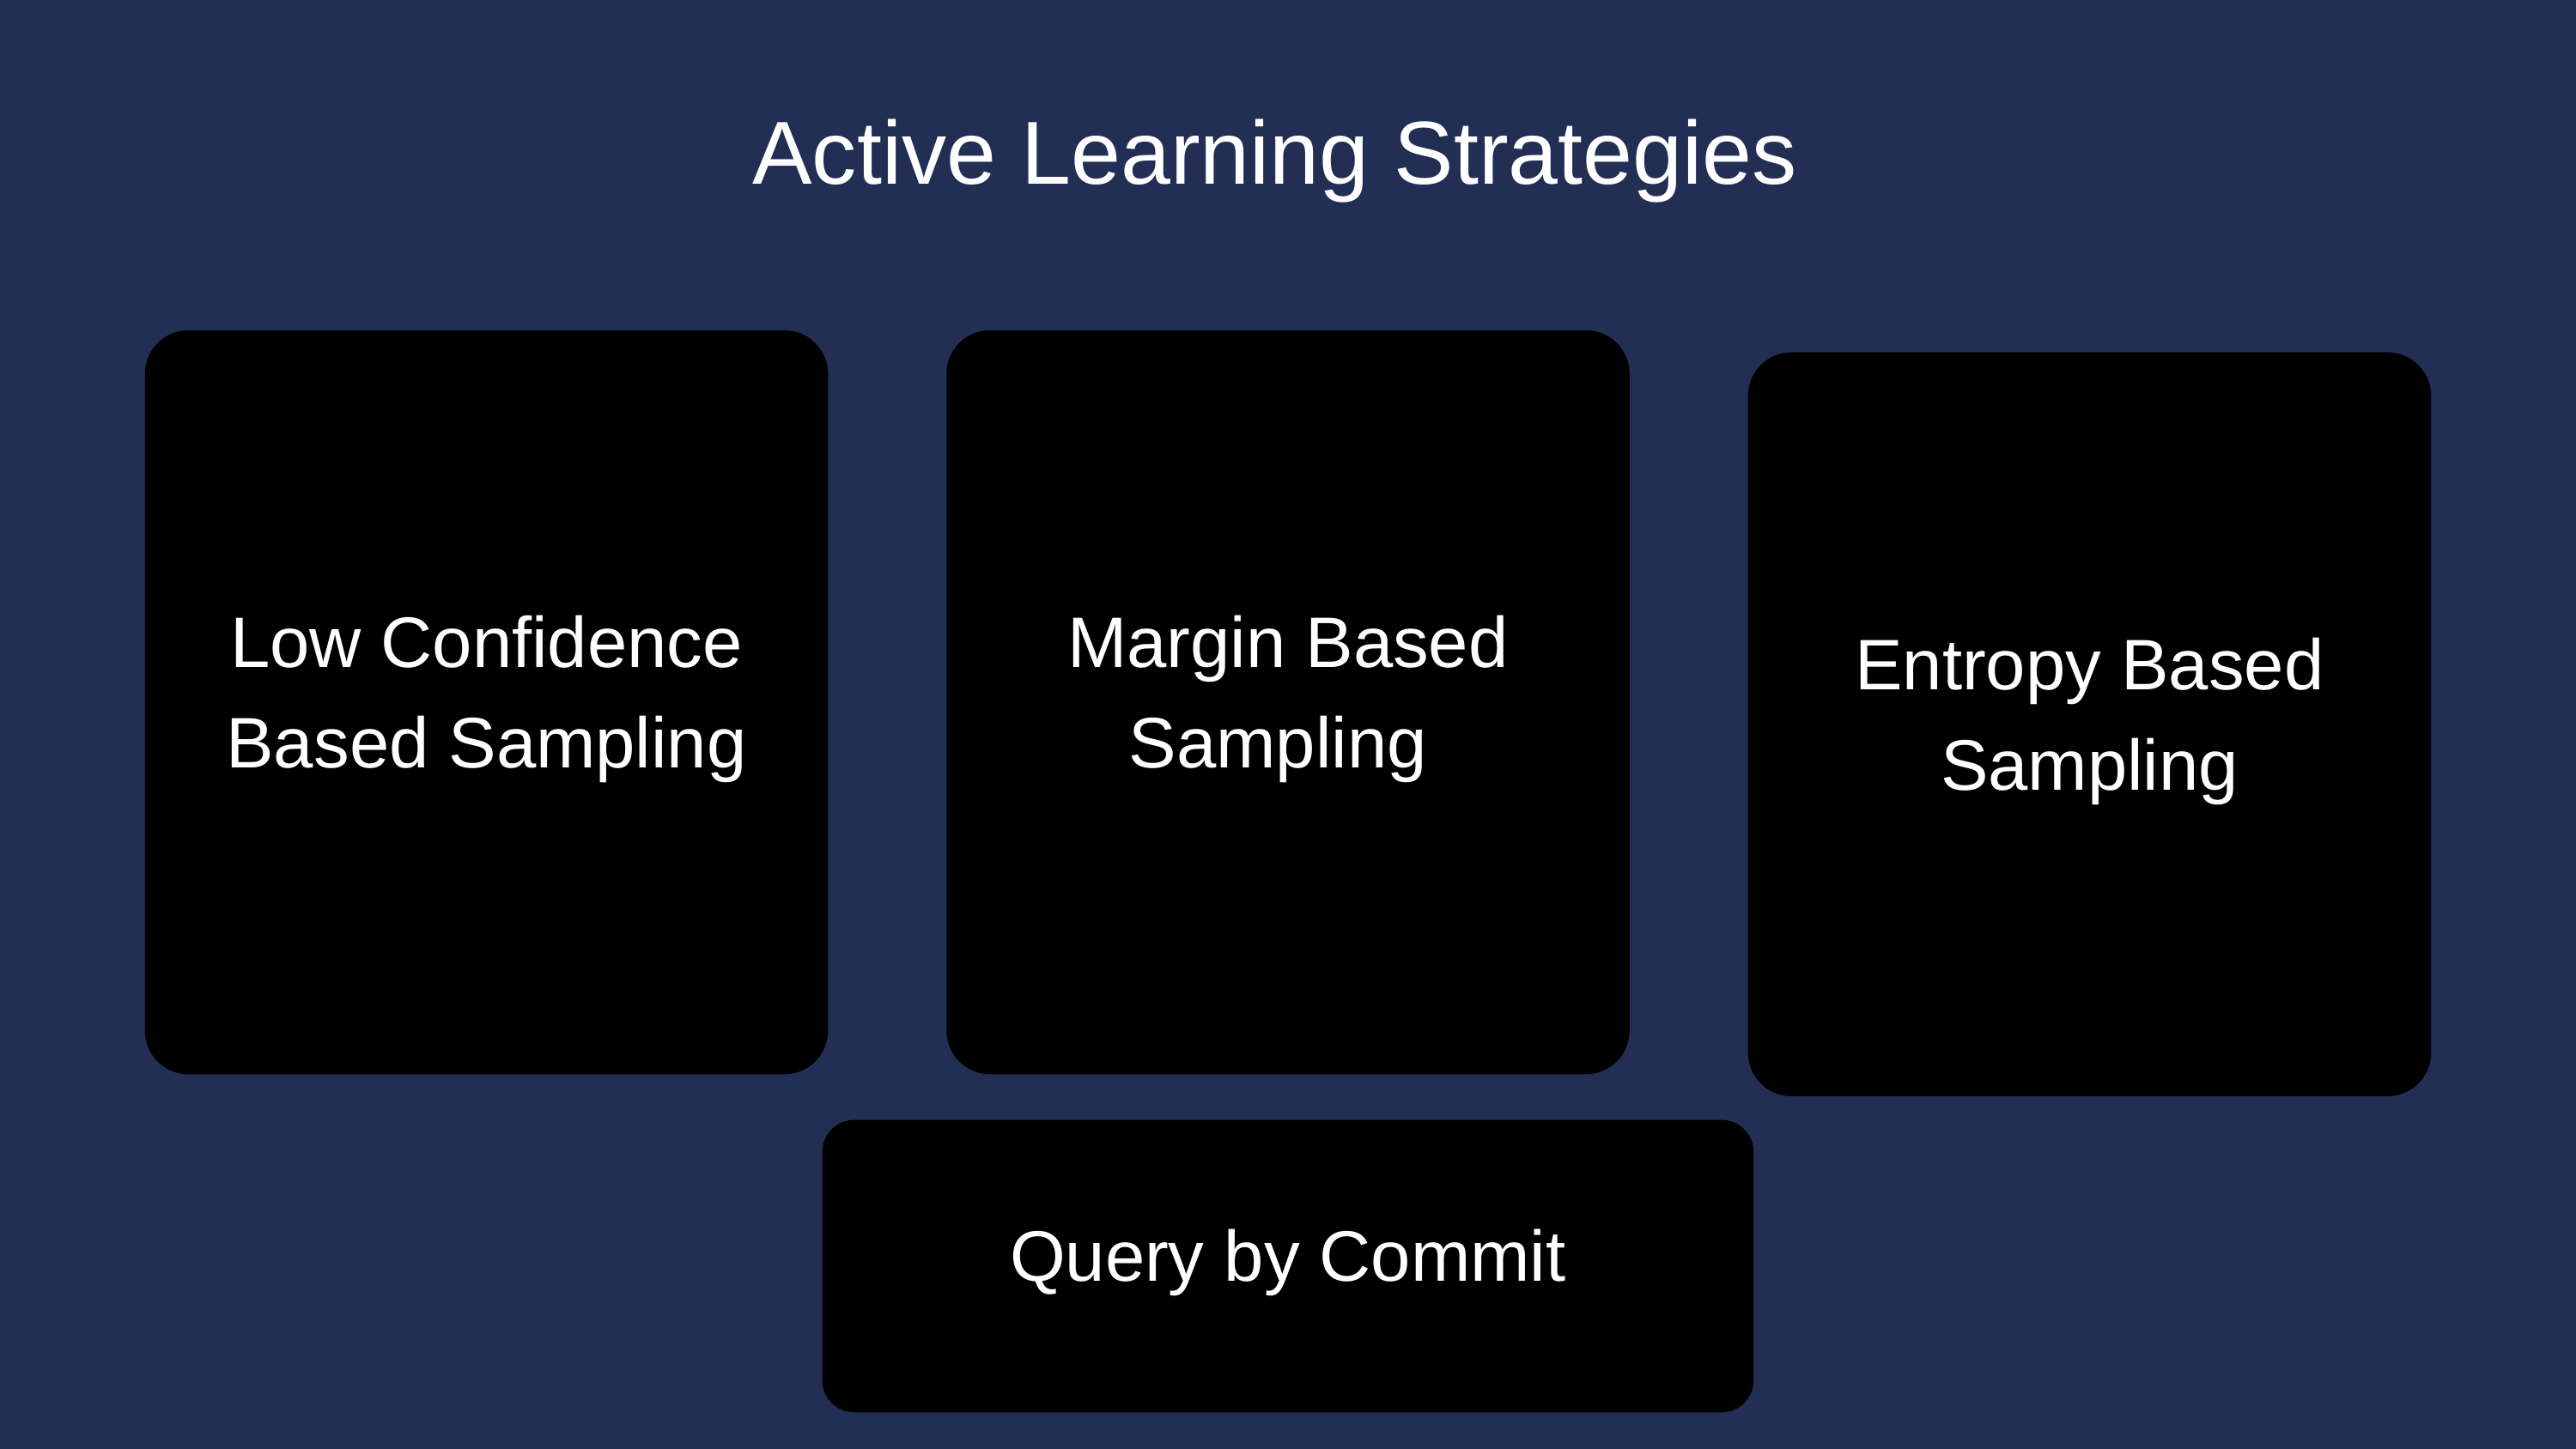

Active Learning Strategies

Low Confidence Based Sampling

Margin Based Sampling

Entropy Based Sampling

Query by Commit